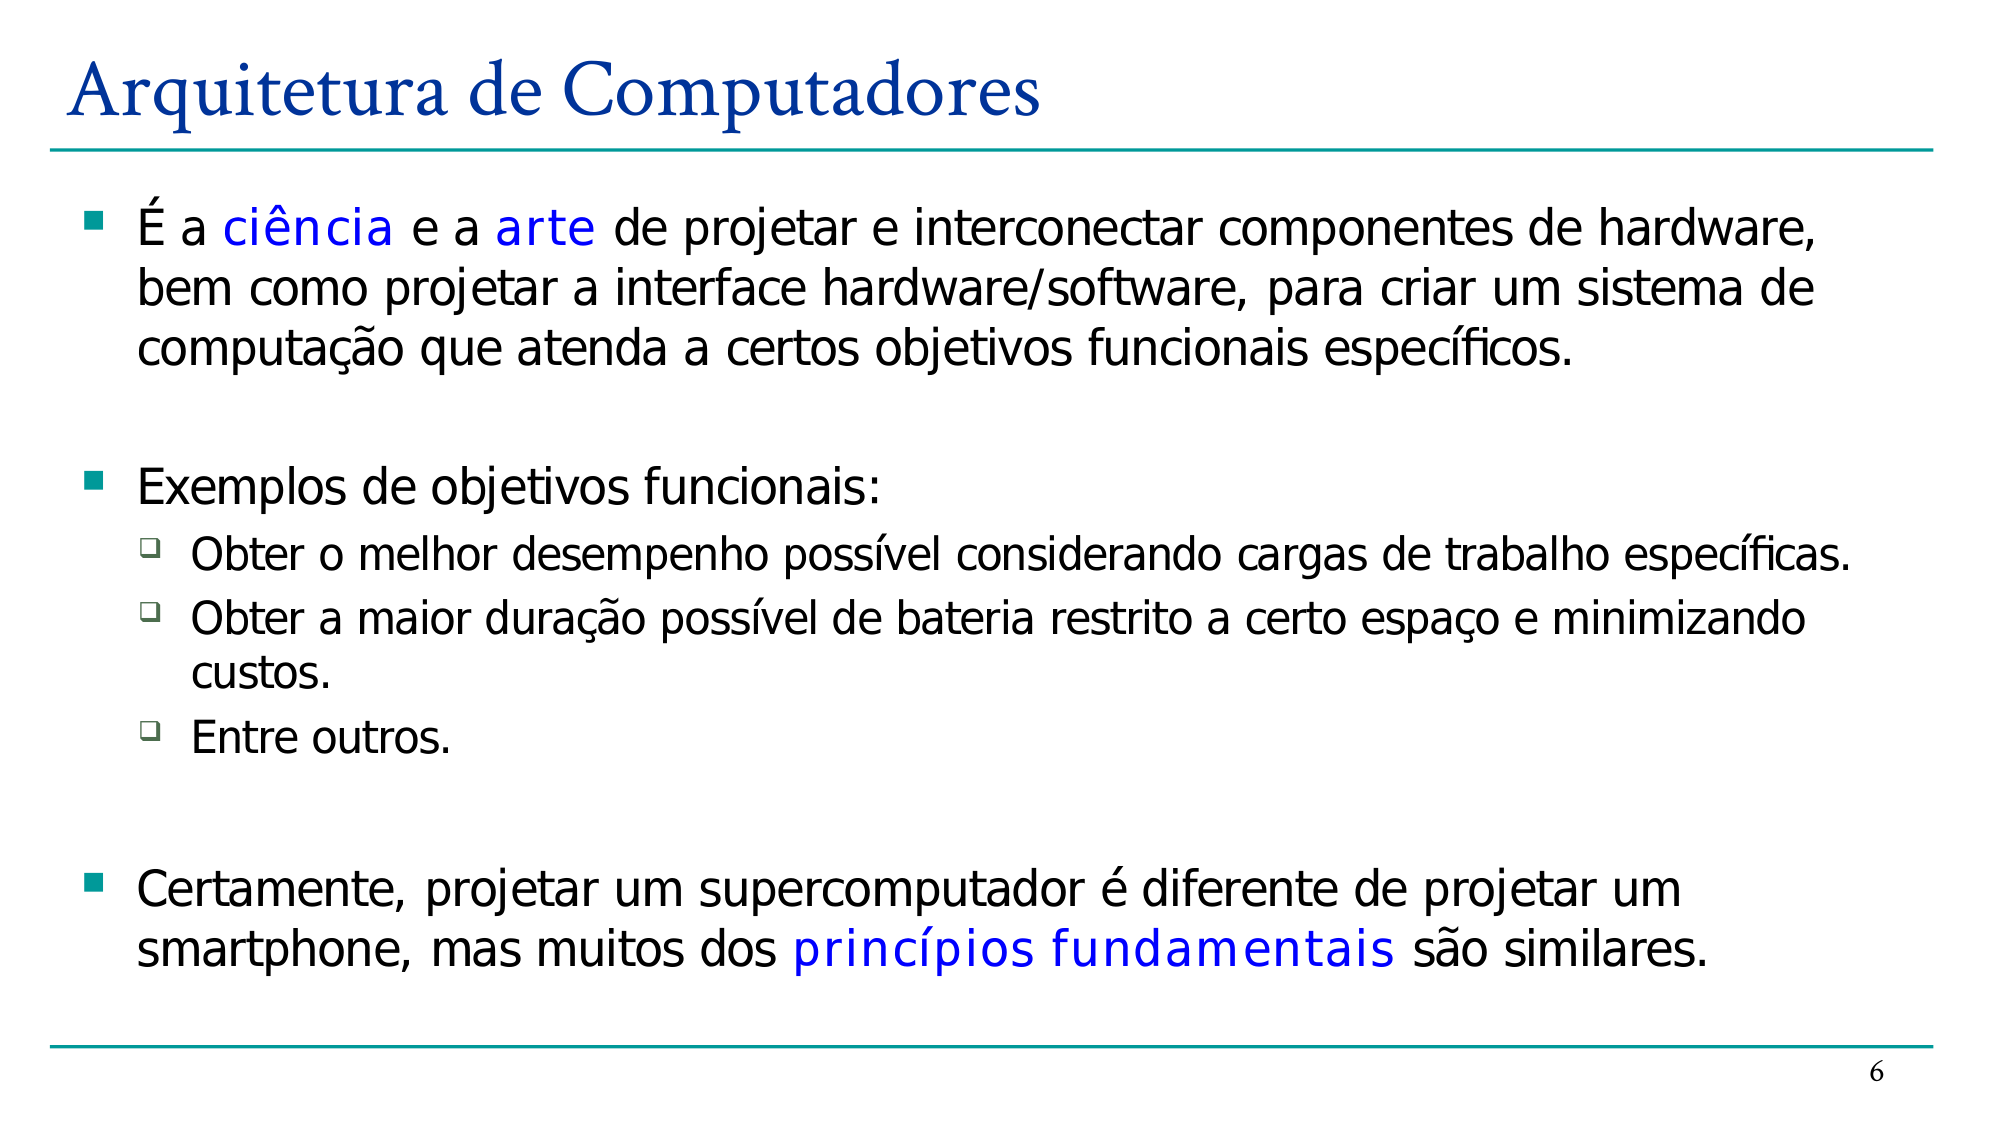

# Arquitetura de Computadores
É a ciência e a arte de projetar e interconectar componentes de hardware, bem como projetar a interface hardware/software, para criar um sistema de computação que atenda a certos objetivos funcionais específicos.

Exemplos de objetivos funcionais:
Obter o melhor desempenho possível considerando cargas de trabalho específicas.
Obter a maior duração possível de bateria restrito a certo espaço e minimizando custos.
Entre outros.

Certamente, projetar um supercomputador é diferente de projetar um smartphone, mas muitos dos princípios fundamentais são similares.
6